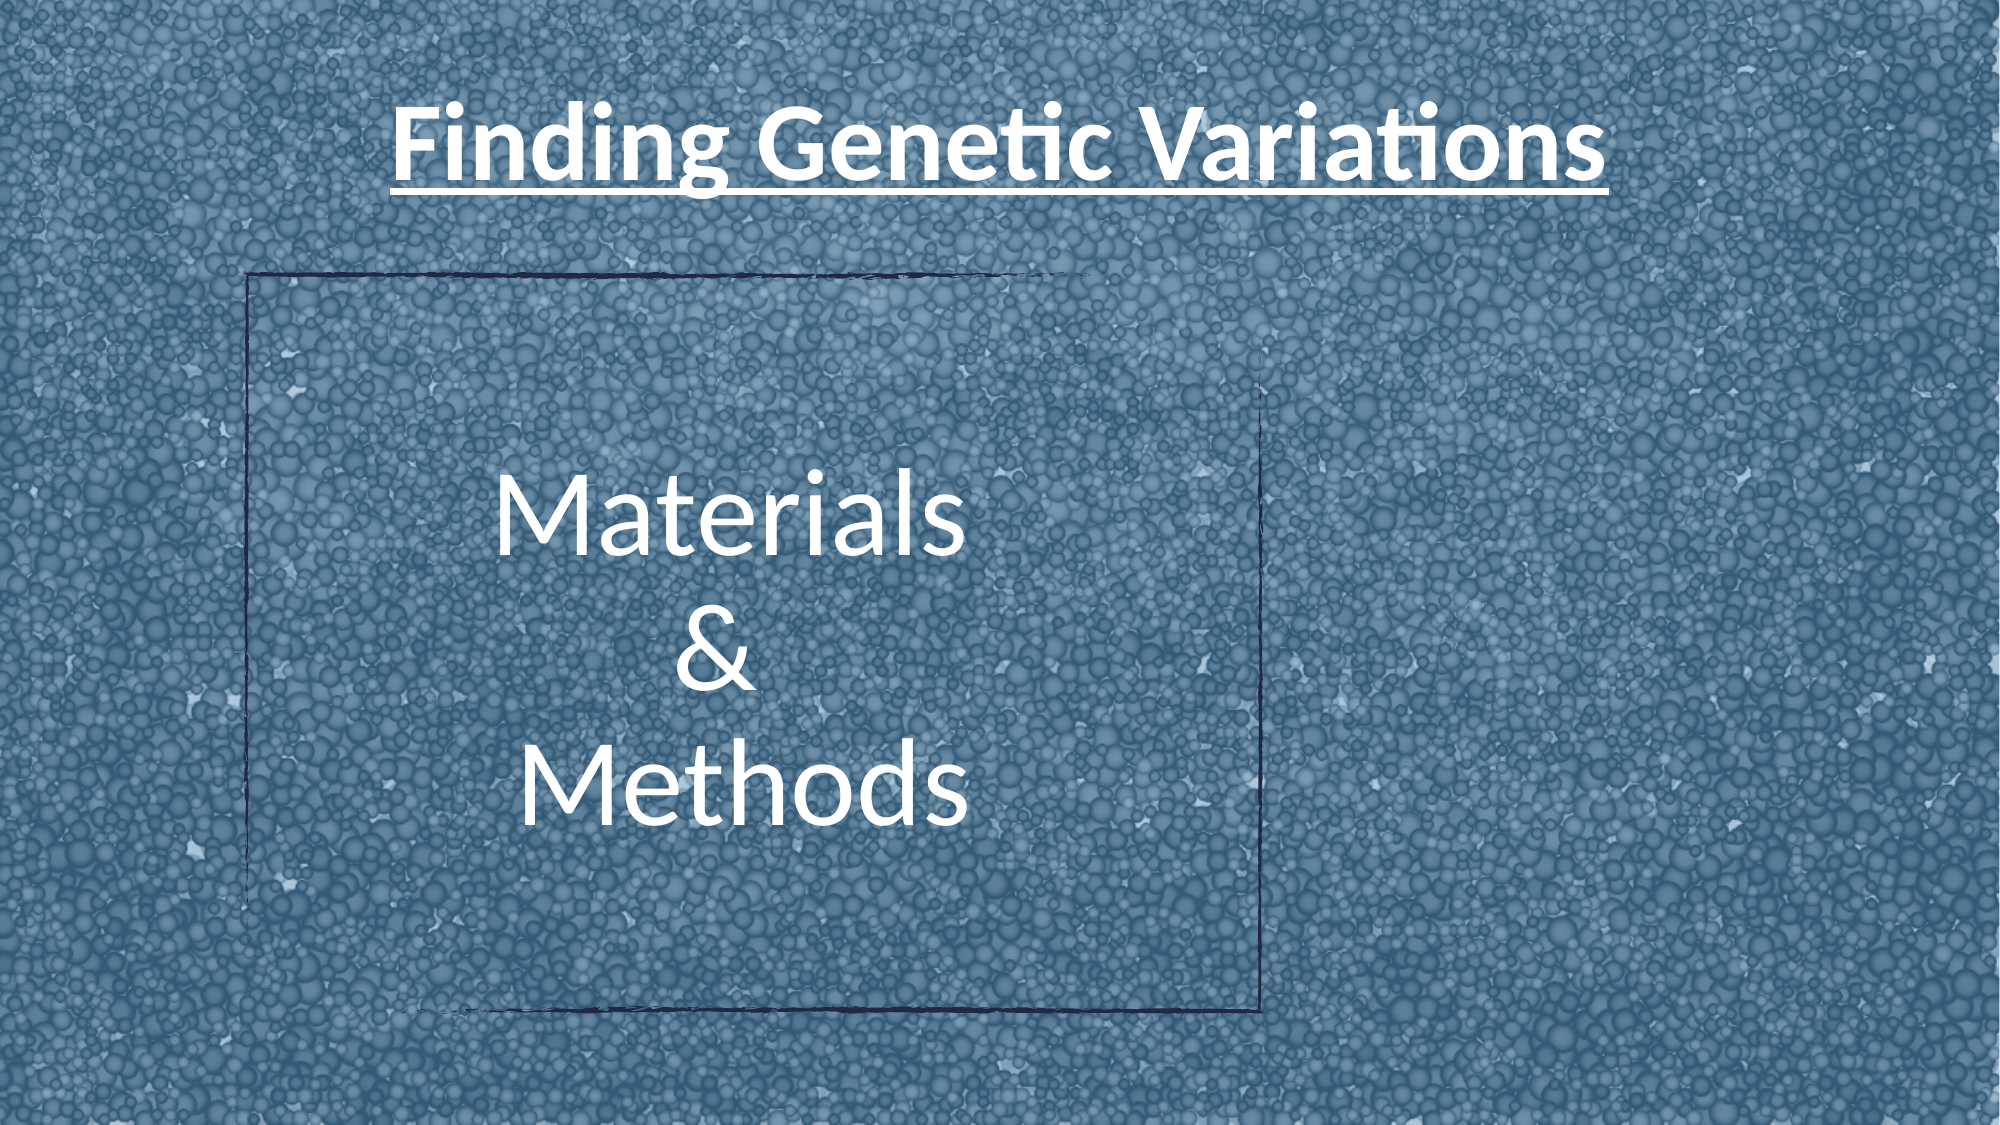

# Finding Genetic Variations
Materials
&
Methods